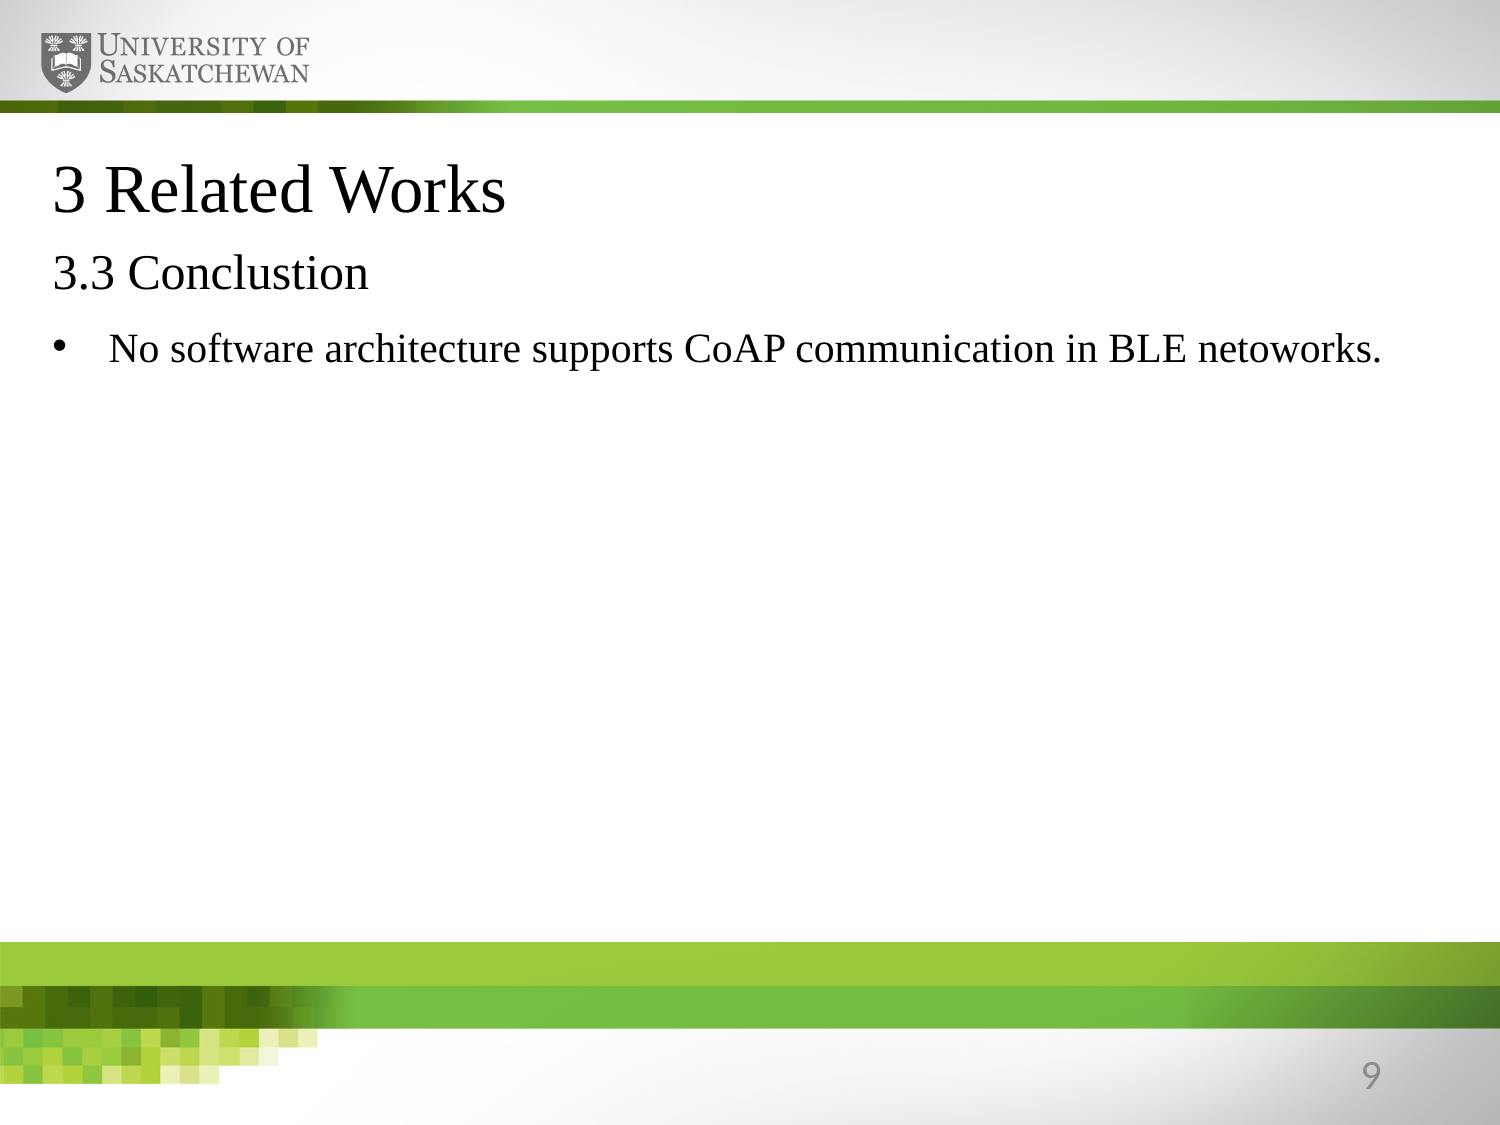

# 3 Related Works
3.3 Conclustion
No software architecture supports CoAP communication in BLE netoworks.

9